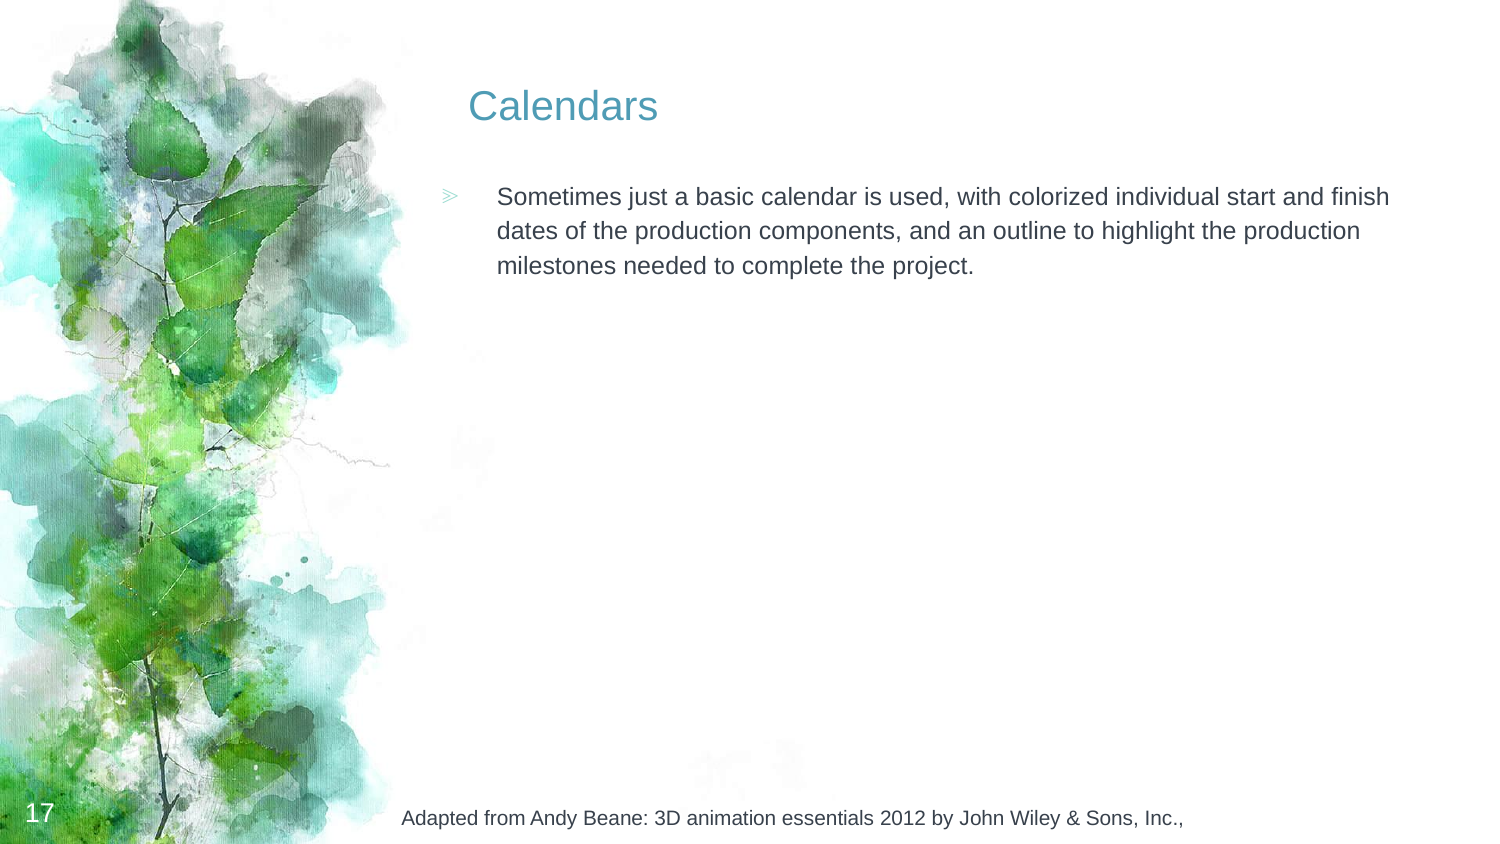

# Calendars  ​
Sometimes just a basic calendar is used, with colorized individual start and finish dates of the production components, and an outline to highlight the production milestones needed to complete the project.
17
Adapted from Andy Beane: 3D animation essentials 2012 by John Wiley & Sons, Inc.,